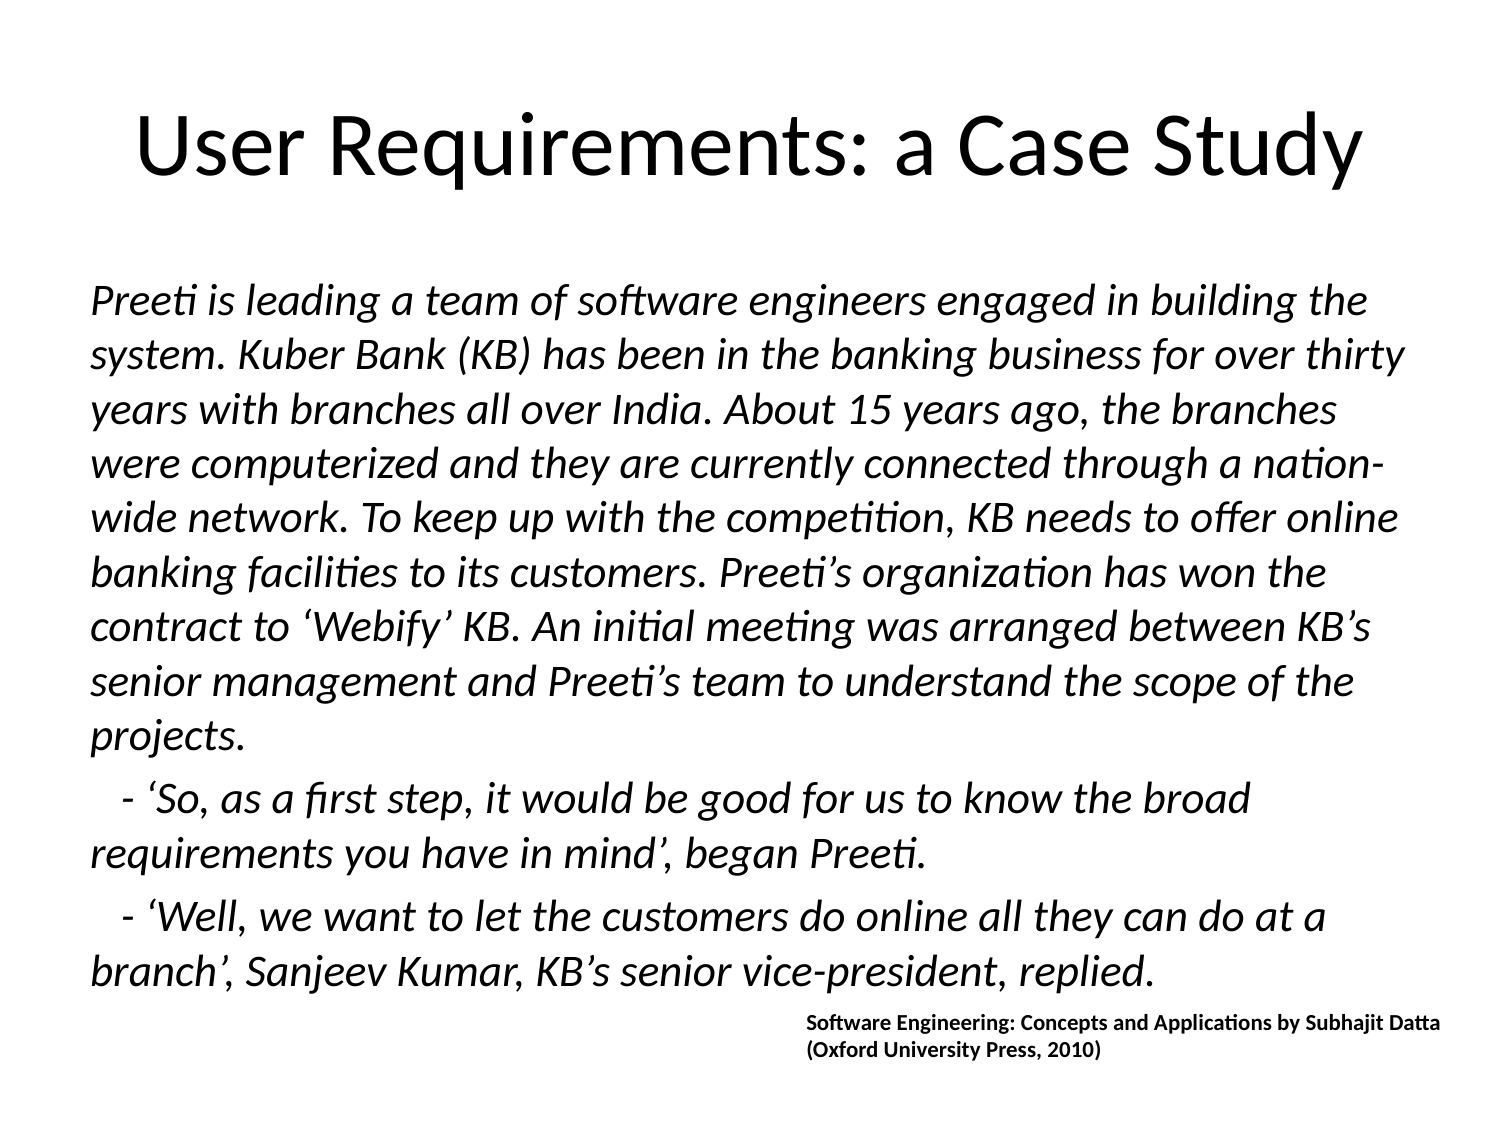

# User Requirements: a Case Study
Preeti is leading a team of software engineers engaged in building the system. Kuber Bank (KB) has been in the banking business for over thirty years with branches all over India. About 15 years ago, the branches were computerized and they are currently connected through a nation-wide network. To keep up with the competition, KB needs to offer online banking facilities to its customers. Preeti’s organization has won the contract to ‘Webify’ KB. An initial meeting was arranged between KB’s senior management and Preeti’s team to understand the scope of the projects.
   - ‘So, as a first step, it would be good for us to know the broad requirements you have in mind’, began Preeti.
   - ‘Well, we want to let the customers do online all they can do at a branch’, Sanjeev Kumar, KB’s senior vice-president, replied.
Software Engineering: Concepts and Applications by Subhajit Datta
(Oxford University Press, 2010)